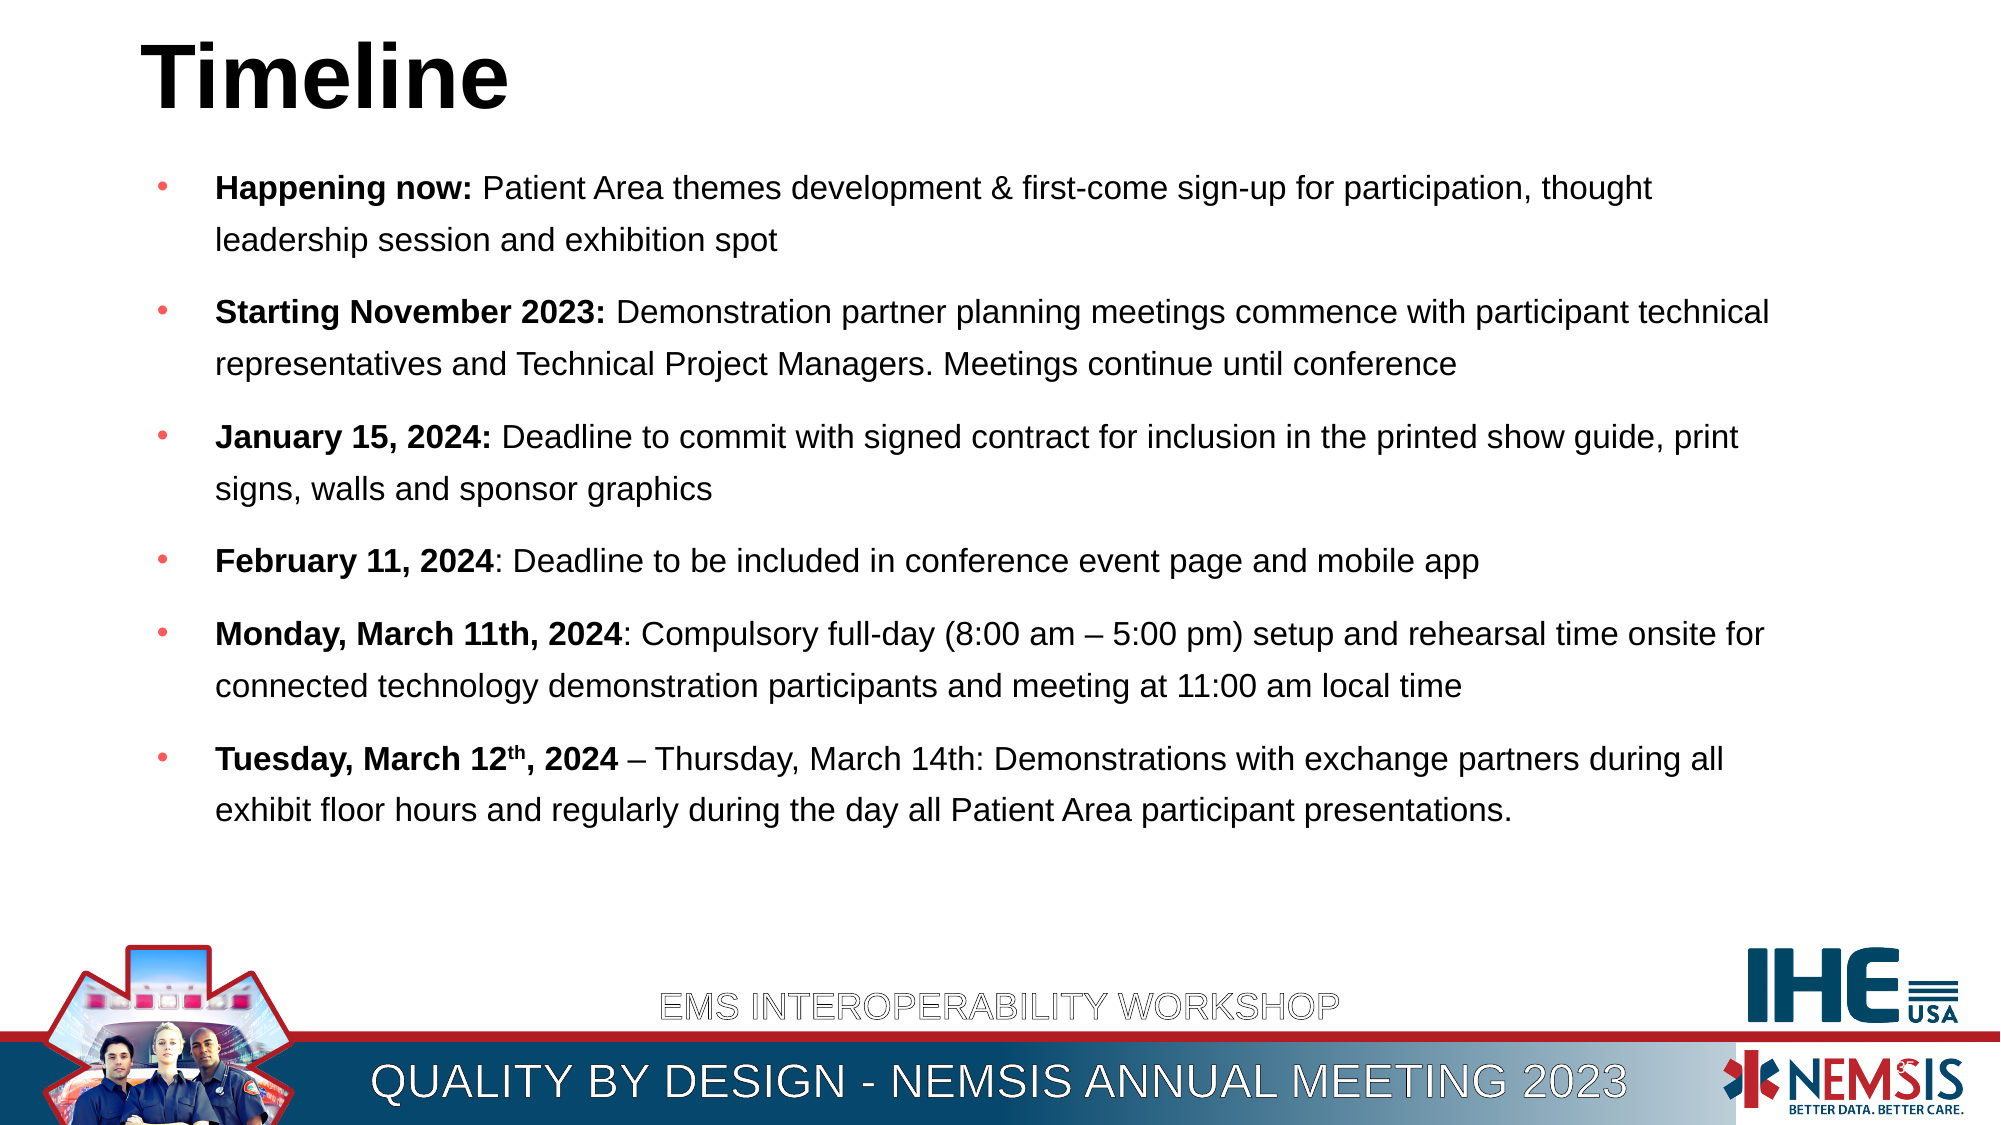

# Timeline
Happening now: Patient Area themes development & first-come sign-up for participation, thought leadership session and exhibition spot
Starting November 2023: Demonstration partner planning meetings commence with participant technical representatives and Technical Project Managers. Meetings continue until conference
January 15, 2024: Deadline to commit with signed contract for inclusion in the printed show guide, print signs, walls and sponsor graphics
February 11, 2024: Deadline to be included in conference event page and mobile app
Monday, March 11th, 2024: Compulsory full-day (8:00 am – 5:00 pm) setup and rehearsal time onsite for connected technology demonstration participants and meeting at 11:00 am local time
Tuesday, March 12th, 2024 – Thursday, March 14th: Demonstrations with exchange partners during all exhibit floor hours and regularly during the day all Patient Area participant presentations.
35